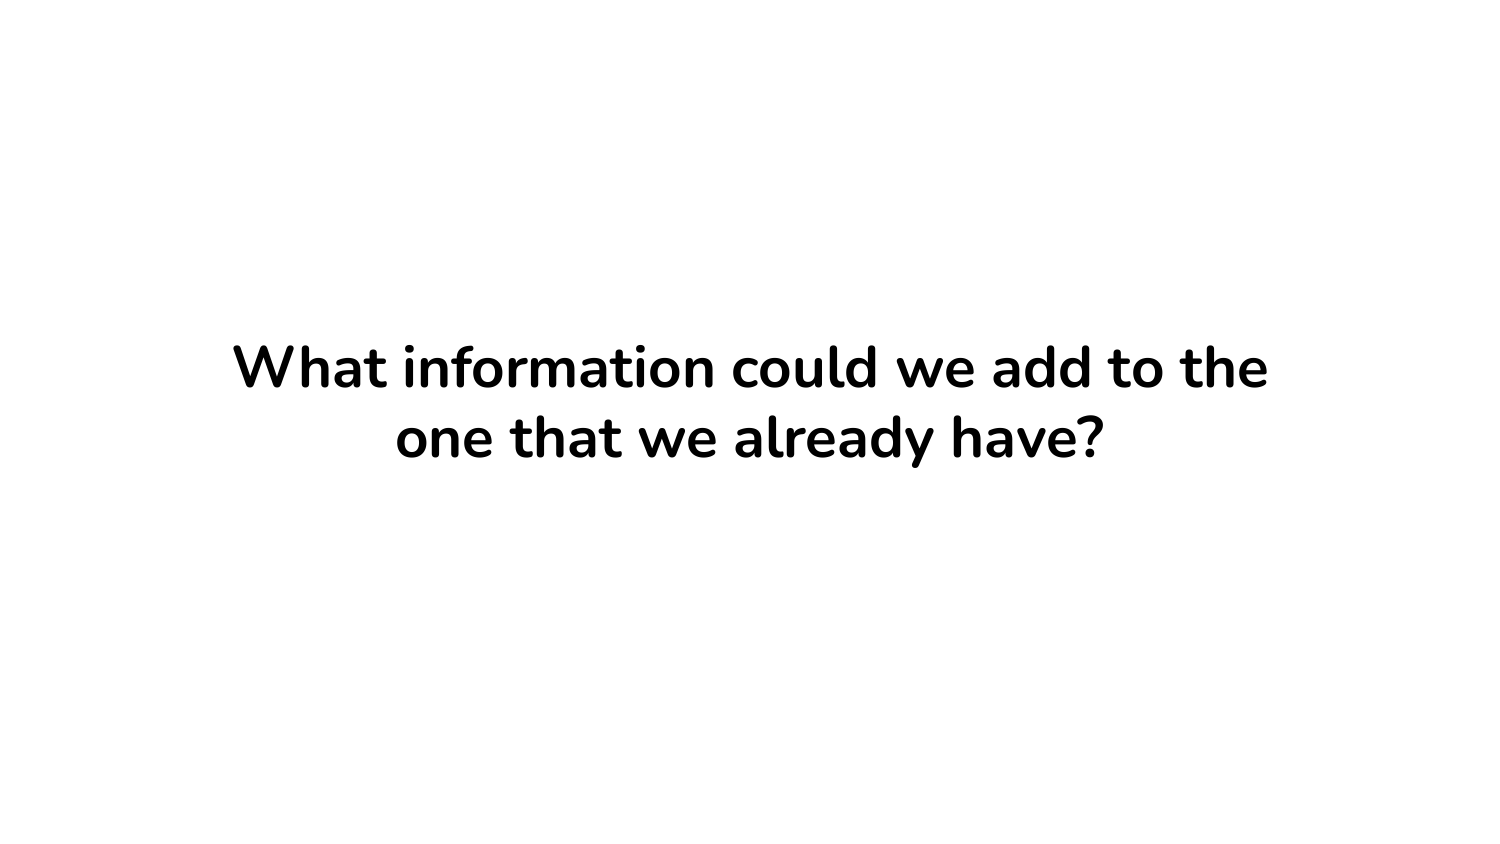

# What information could we add to the one that we already have?